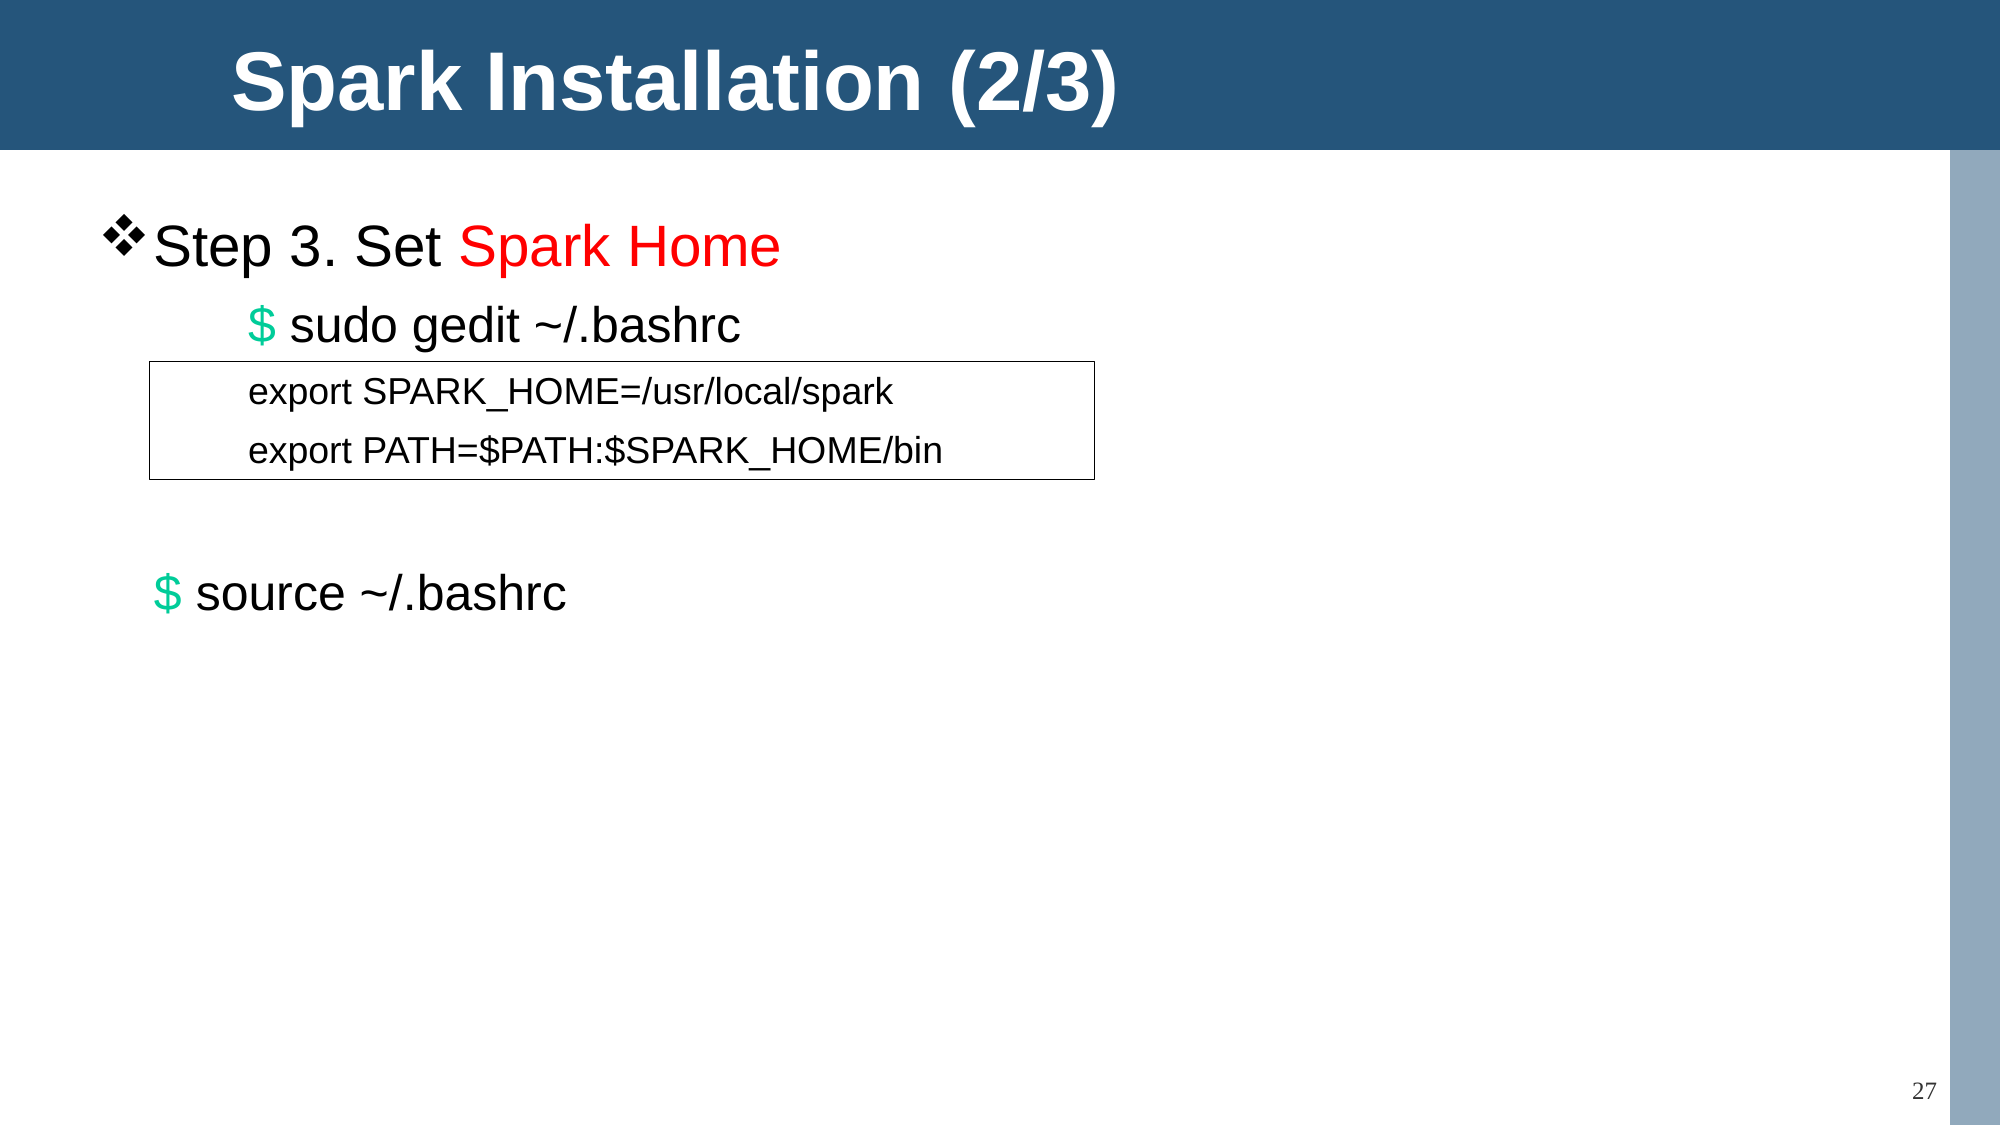

Spark Installation (2/3)
Step 3. Set Spark Home
	$ sudo gedit ~/.bashrc
 	export SPARK_HOME=/usr/local/spark
	export PATH=$PATH:$SPARK_HOME/bin

    $ source ~/.bashrc

27